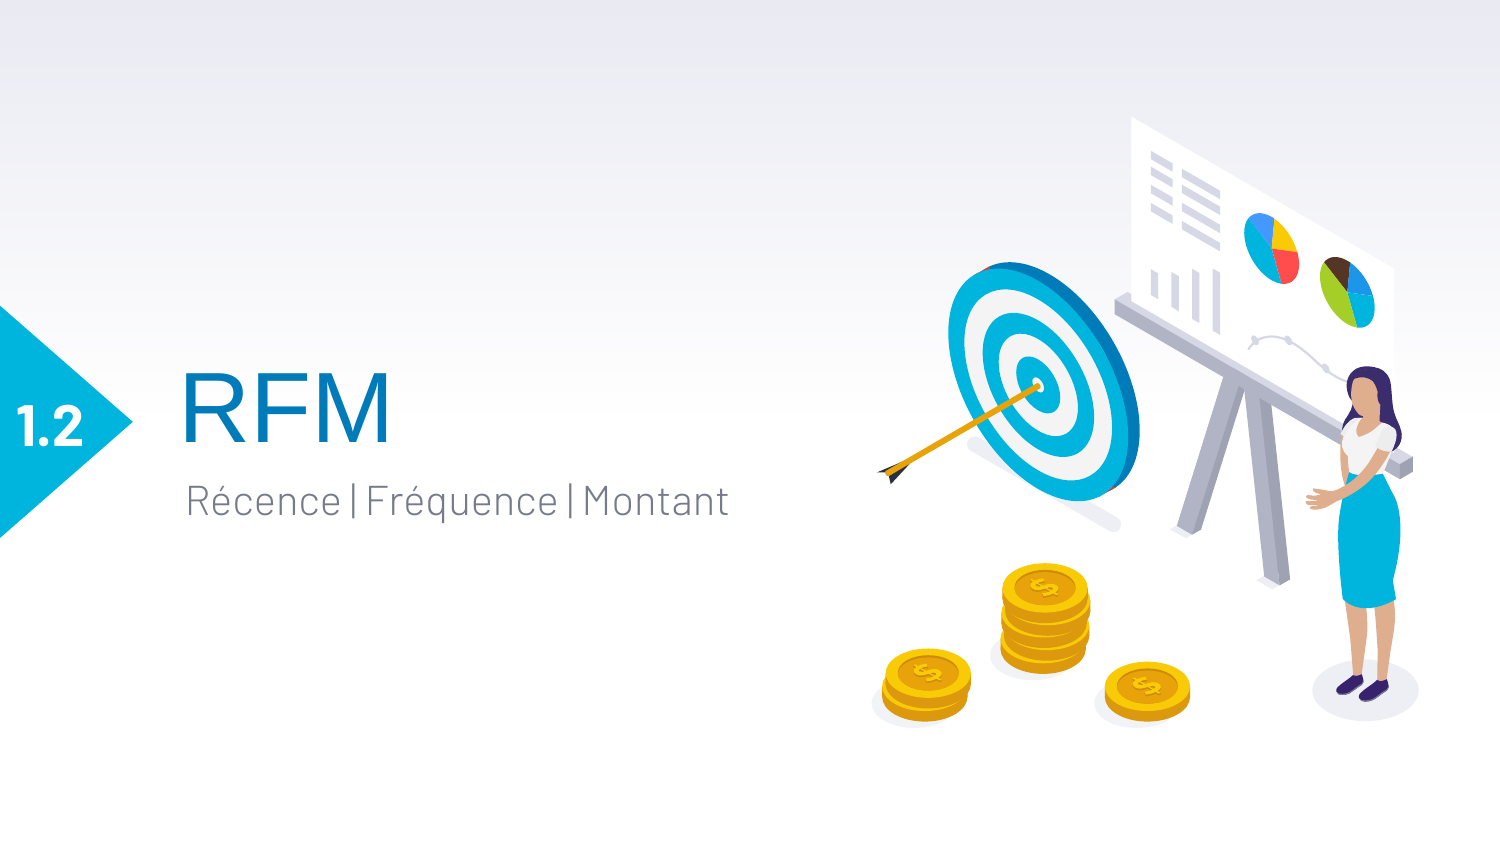

1.2
# RFM
Récence | Fréquence | Montant